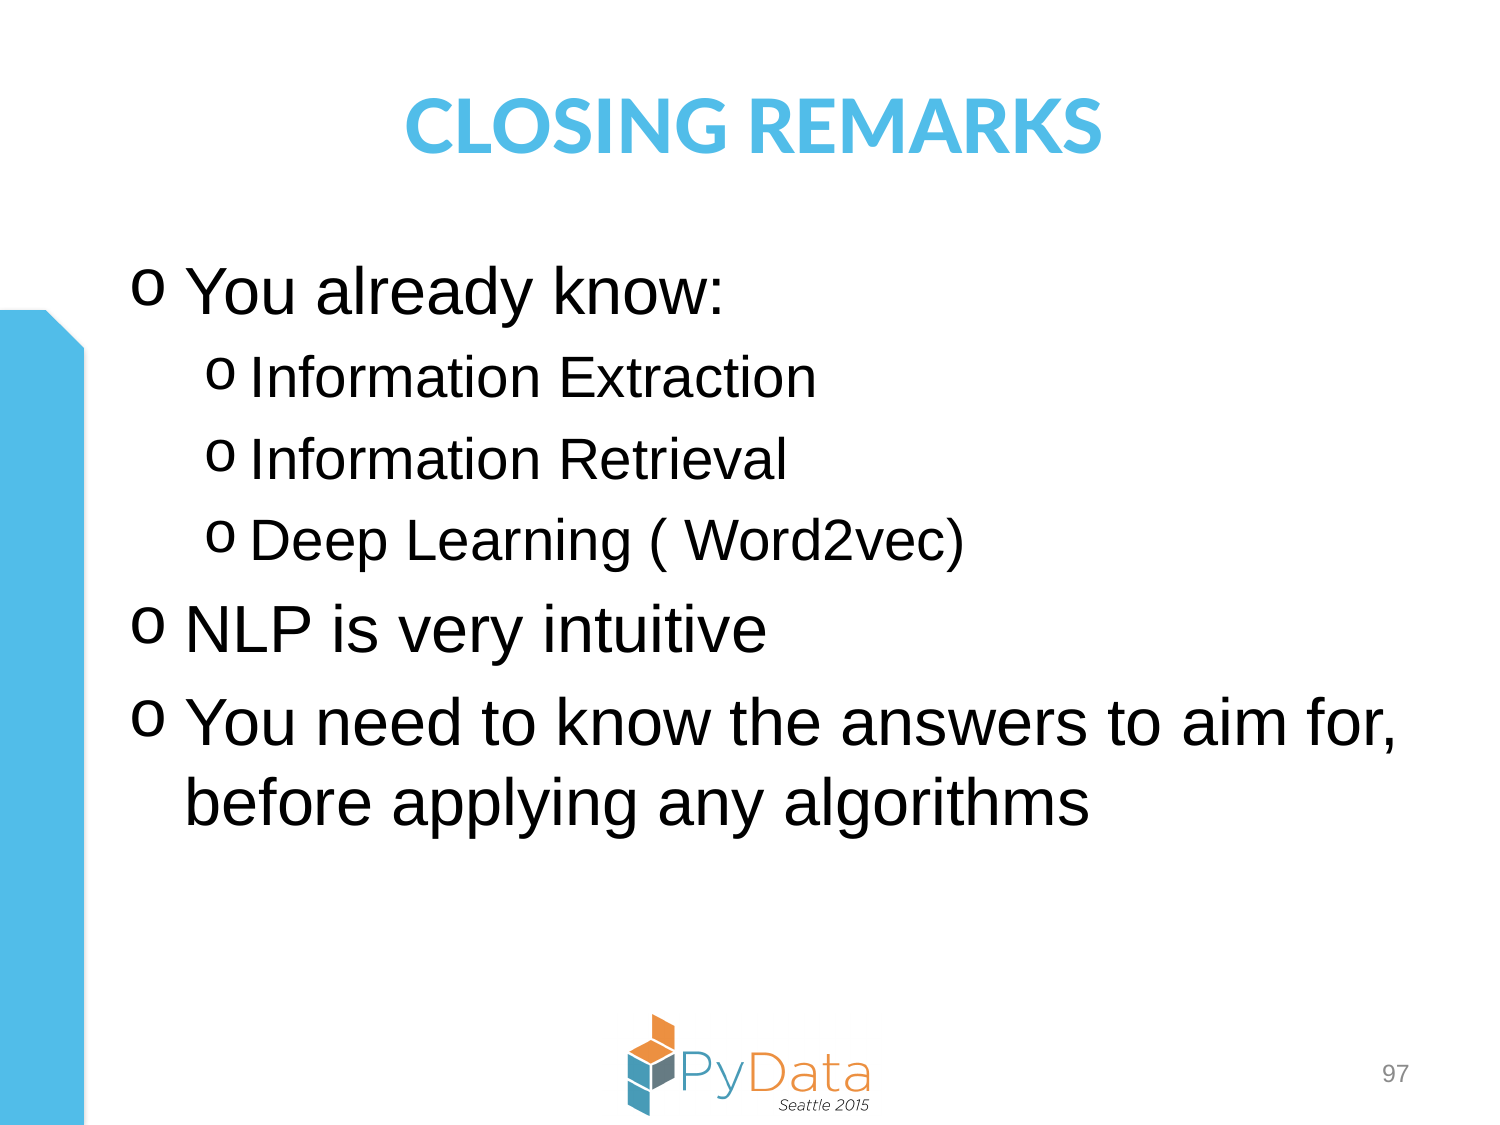

# Closing Remarks
You already know:
Information Extraction
Information Retrieval
Deep Learning ( Word2vec)
NLP is very intuitive
You need to know the answers to aim for, before applying any algorithms
97